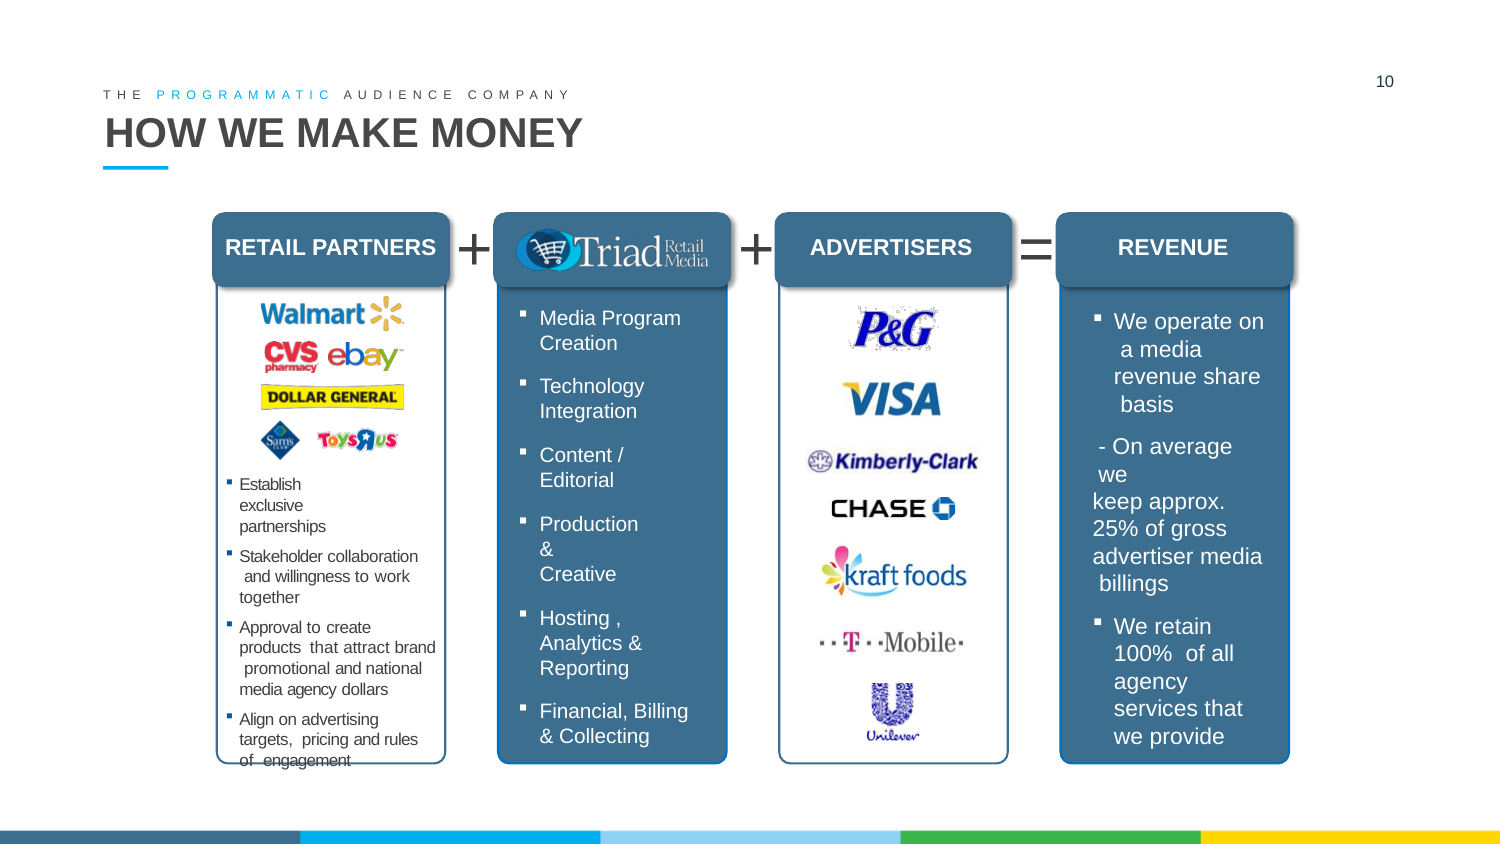

10
THE PROGRAMMATIC AUDIENCE COMPANY
# HOW WE MAKE MONEY
+
+
=

RETAIL PARTNERS
ADVERTISERS
REVENUE

Media Program  Creation
Technology  Integration
Content /  Editorial
Production &
Creative
Hosting ,  Analytics &  Reporting
Financial, Billing  & Collecting

We operate on  a media  revenue share  basis
- On average we
keep approx.  25% of gross  advertiser media  billings
We retain 100%  of all agency  services that  we provide

Establish exclusive  partnerships
Stakeholder collaboration  and willingness to work  together
Approval to create products  that attract brand  promotional and national  media agency dollars
Align on advertising targets,  pricing and rules of  engagement